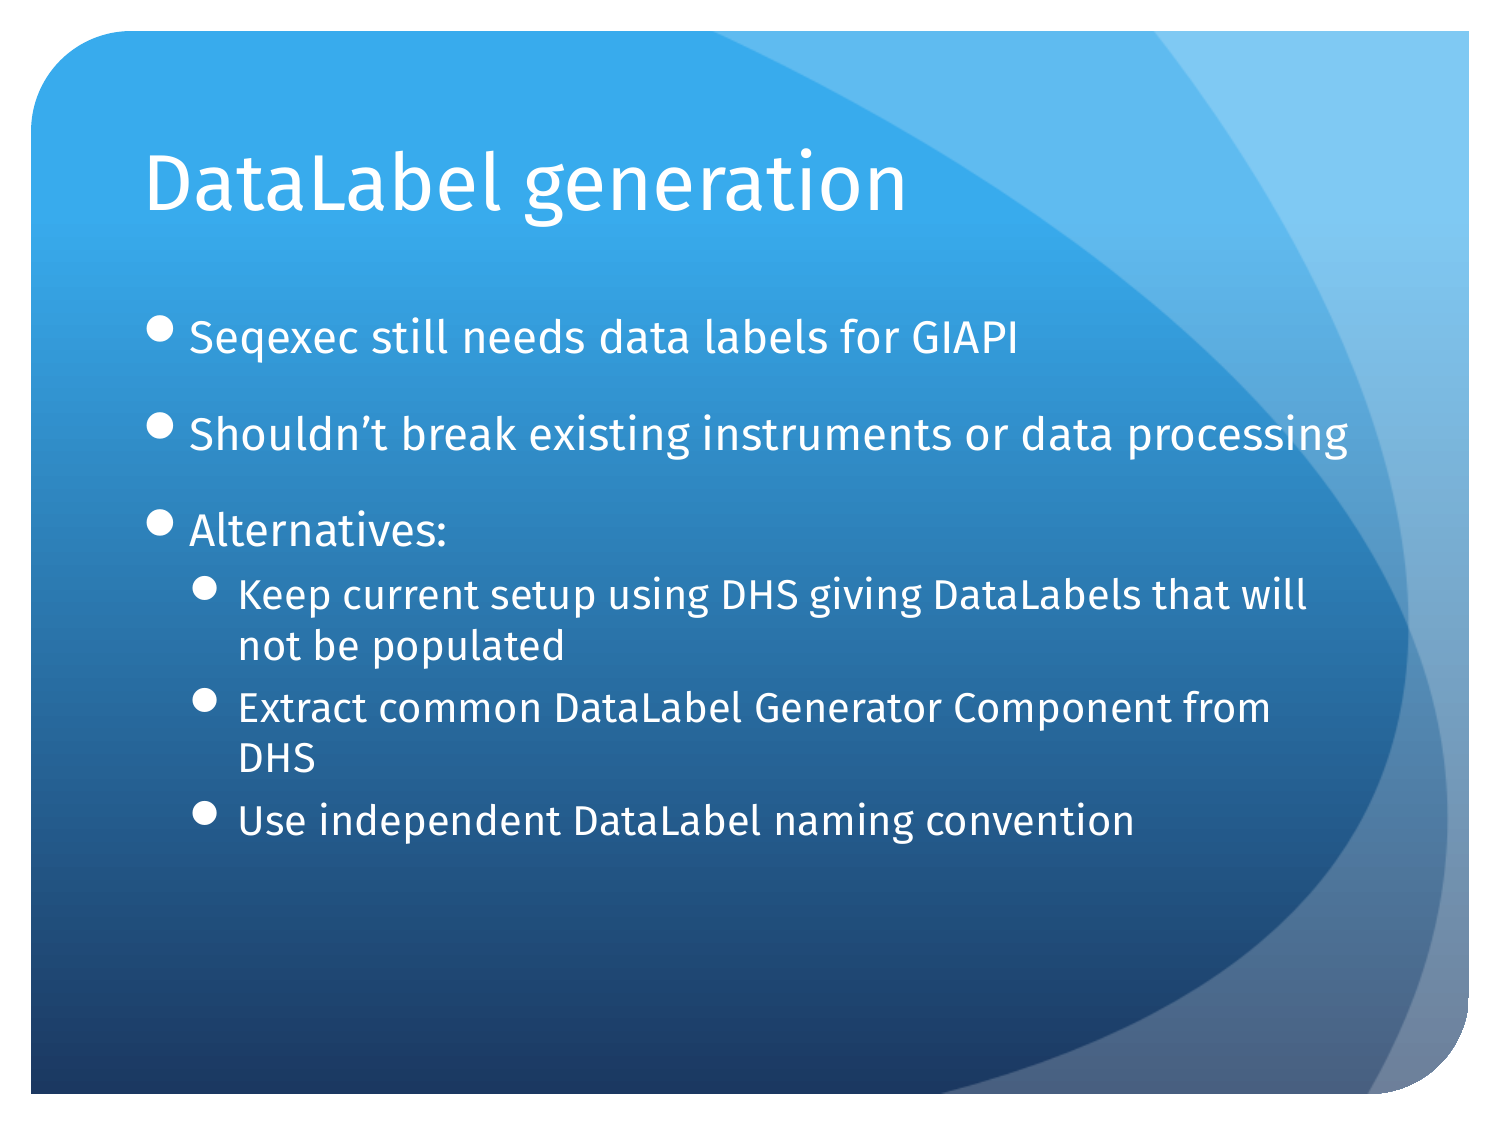

# DataLabel generation
Seqexec still needs data labels for GIAPI
Shouldn’t break existing instruments or data processing
Alternatives:
Keep current setup using DHS giving DataLabels that will not be populated
Extract common DataLabel Generator Component from DHS
Use independent DataLabel naming convention